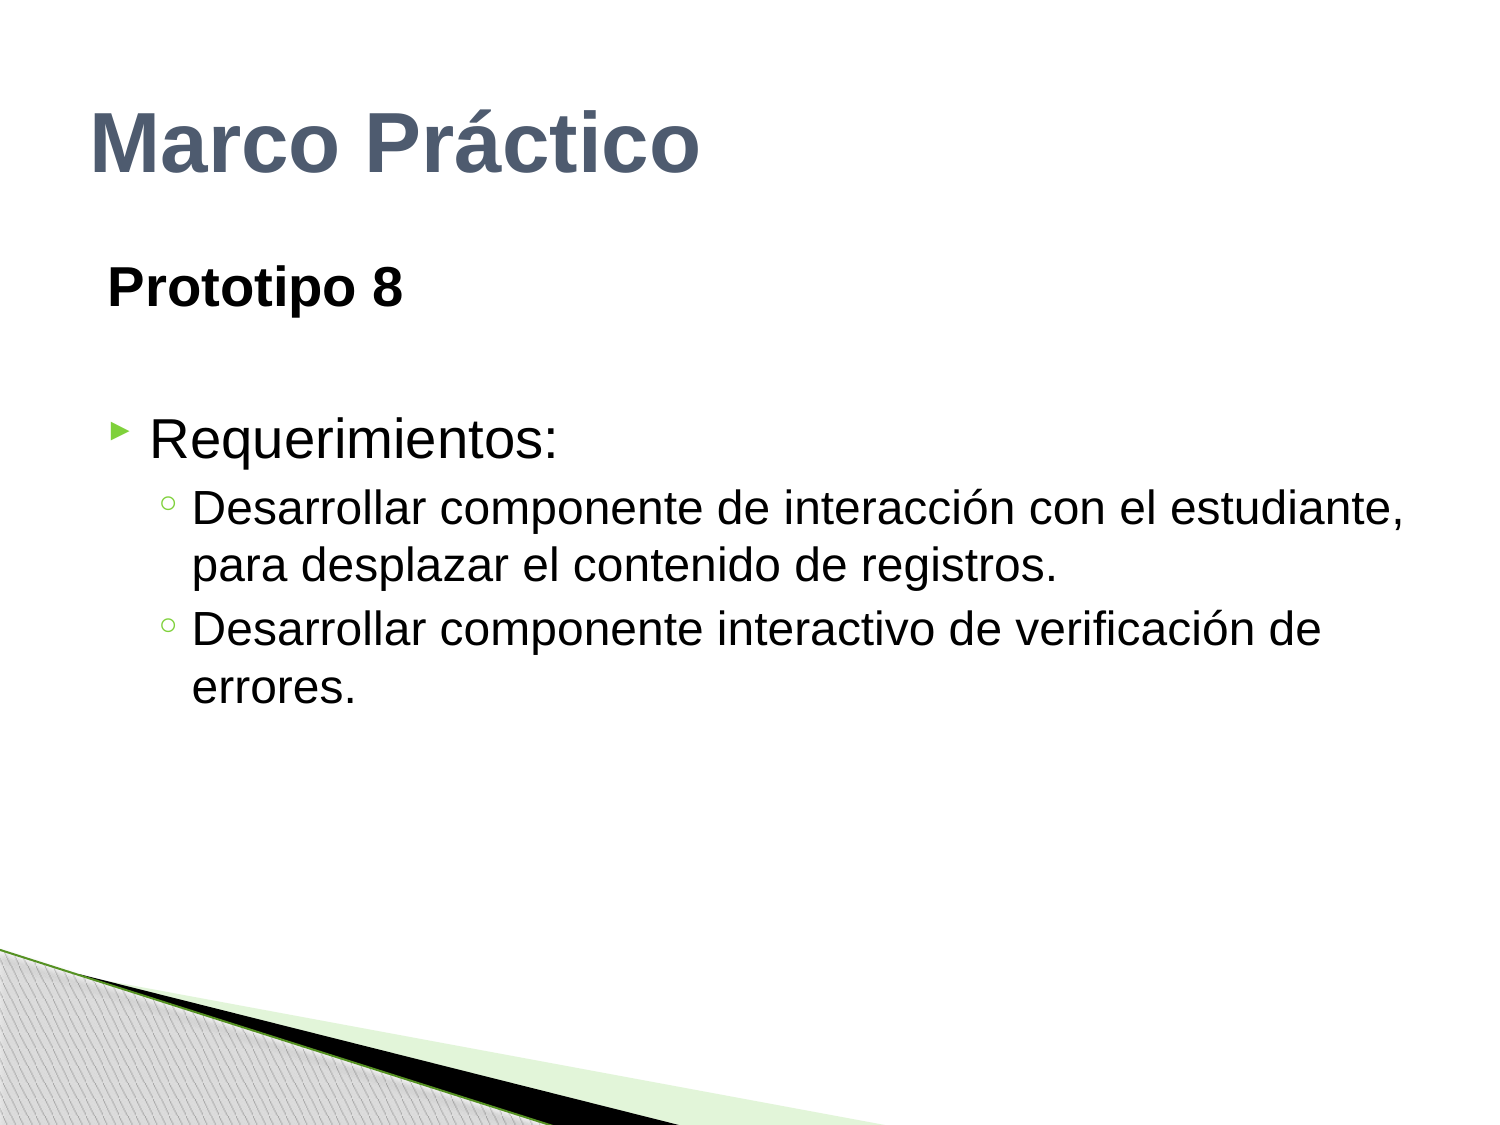

# Marco Práctico
Prototipo 8

Requerimientos:
Desarrollar componente de interacción con el estudiante, para desplazar el contenido de registros.
Desarrollar componente interactivo de verificación de errores.